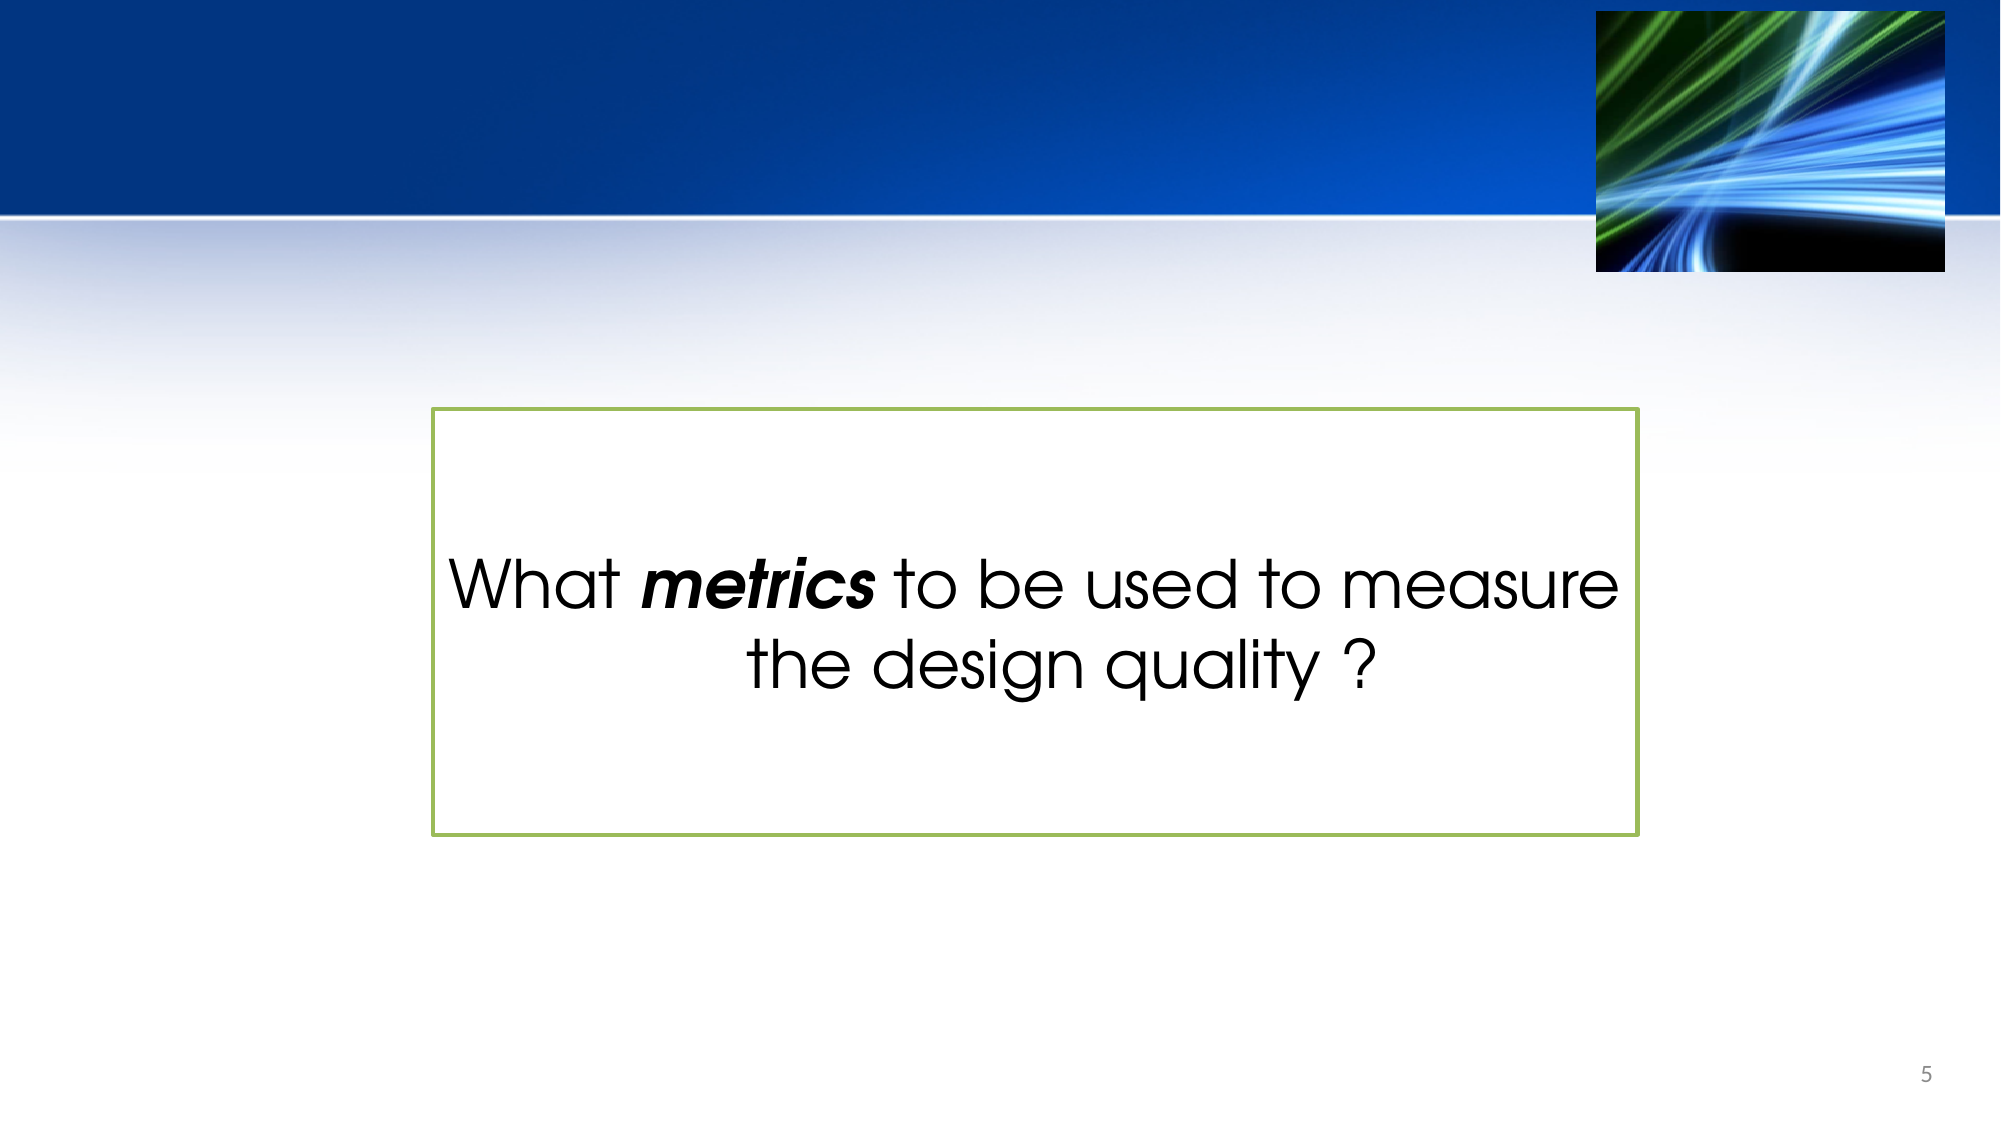

What metrics to be used to measure the design quality ?
5